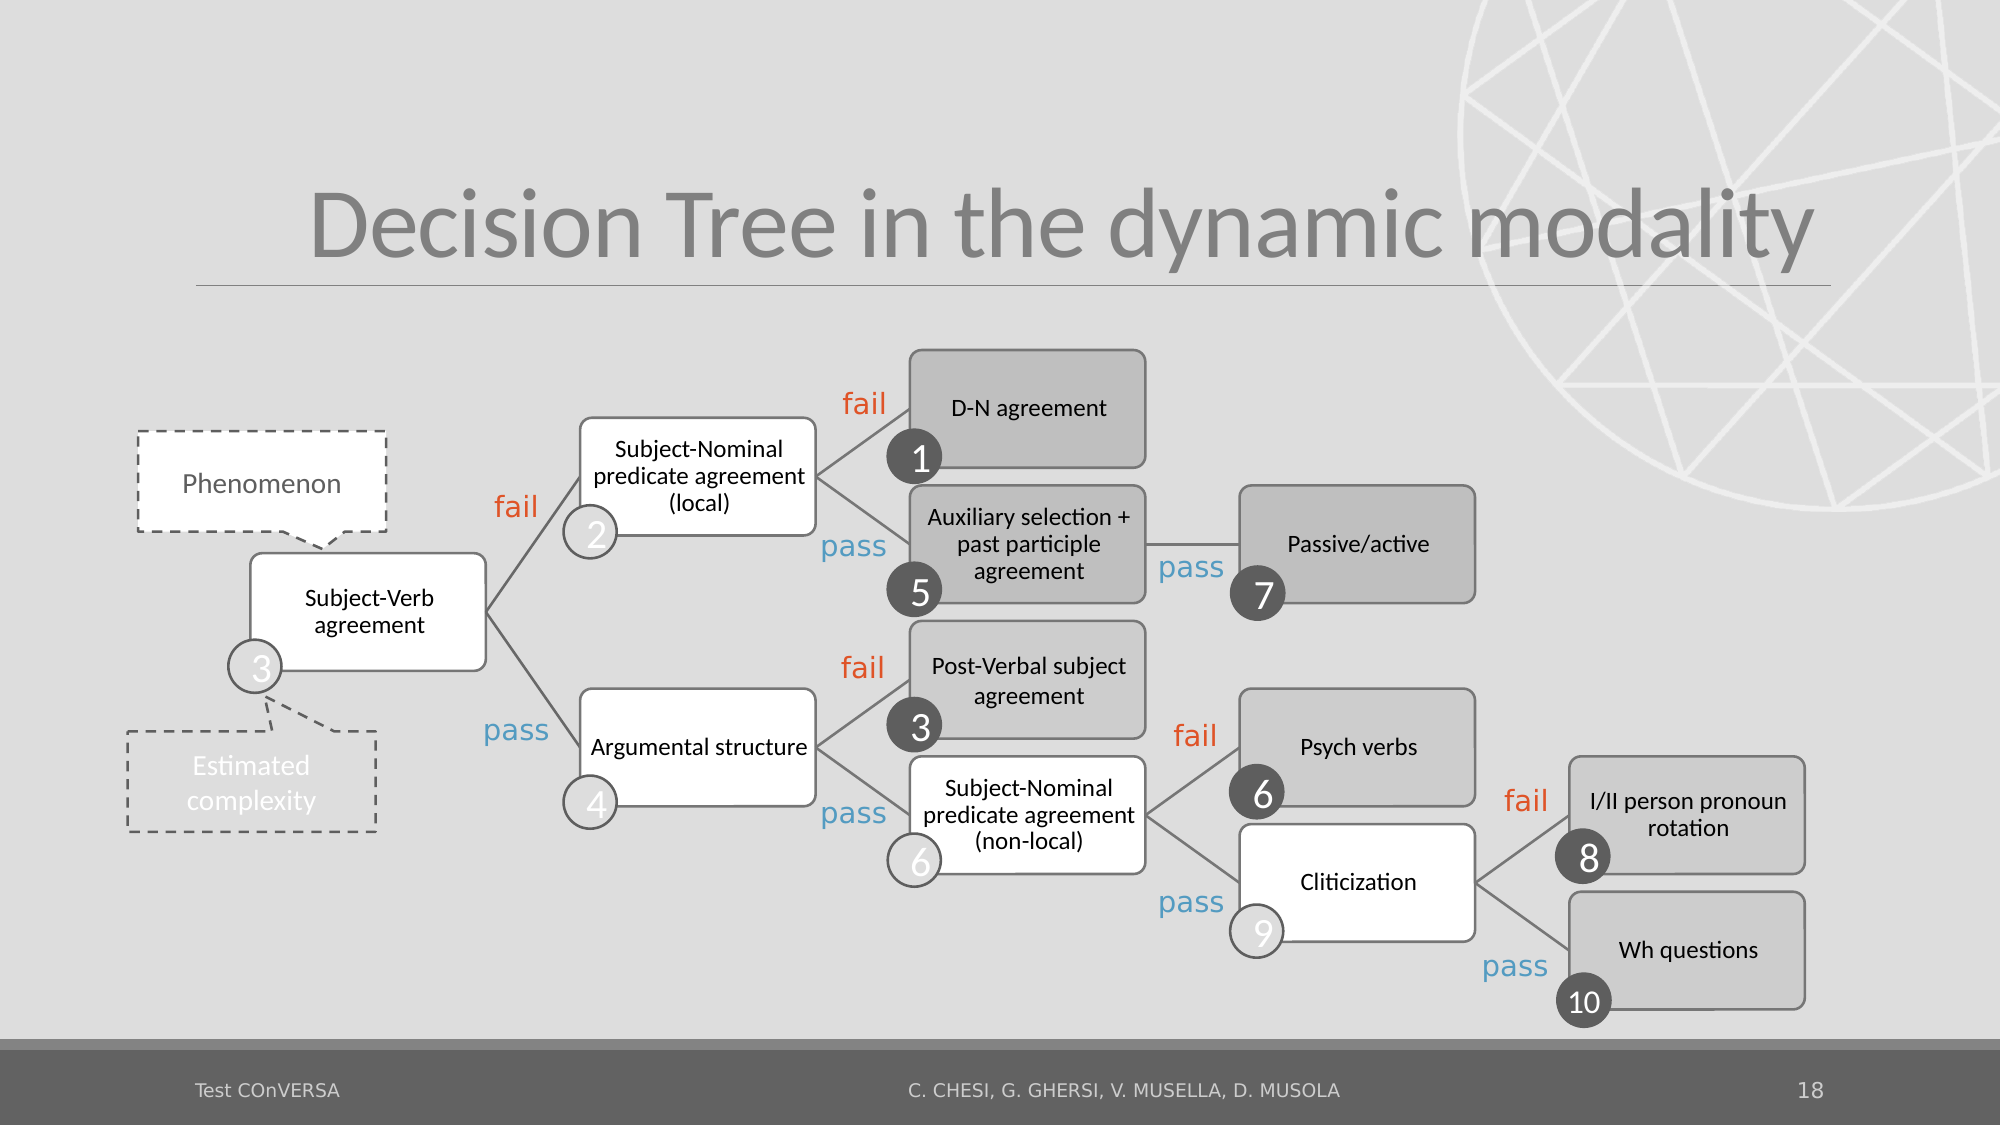

# Decision Tree in the dynamic modality
Subject-Verb agreement

Subject-Nominal predicate agreement (local)

D-N agreement

Auxiliary selection + past participle agreement

Passive/active

Argumental structure

Post-Verbal subject agreement

Subject-Nominal predicate agreement (non-local)

Psych verbs

Cliticization

I/II person pronoun rotation

Wh questions
fail
1
Phenomenon
fail
2
pass
pass
5
7
3
fail
3
pass
fail
Estimated complexity
6
fail
4
pass
8
6
pass
9
pass
10
Test COnVERSA
C. Chesi, G. Ghersi, V. Musella, D. Musola
18